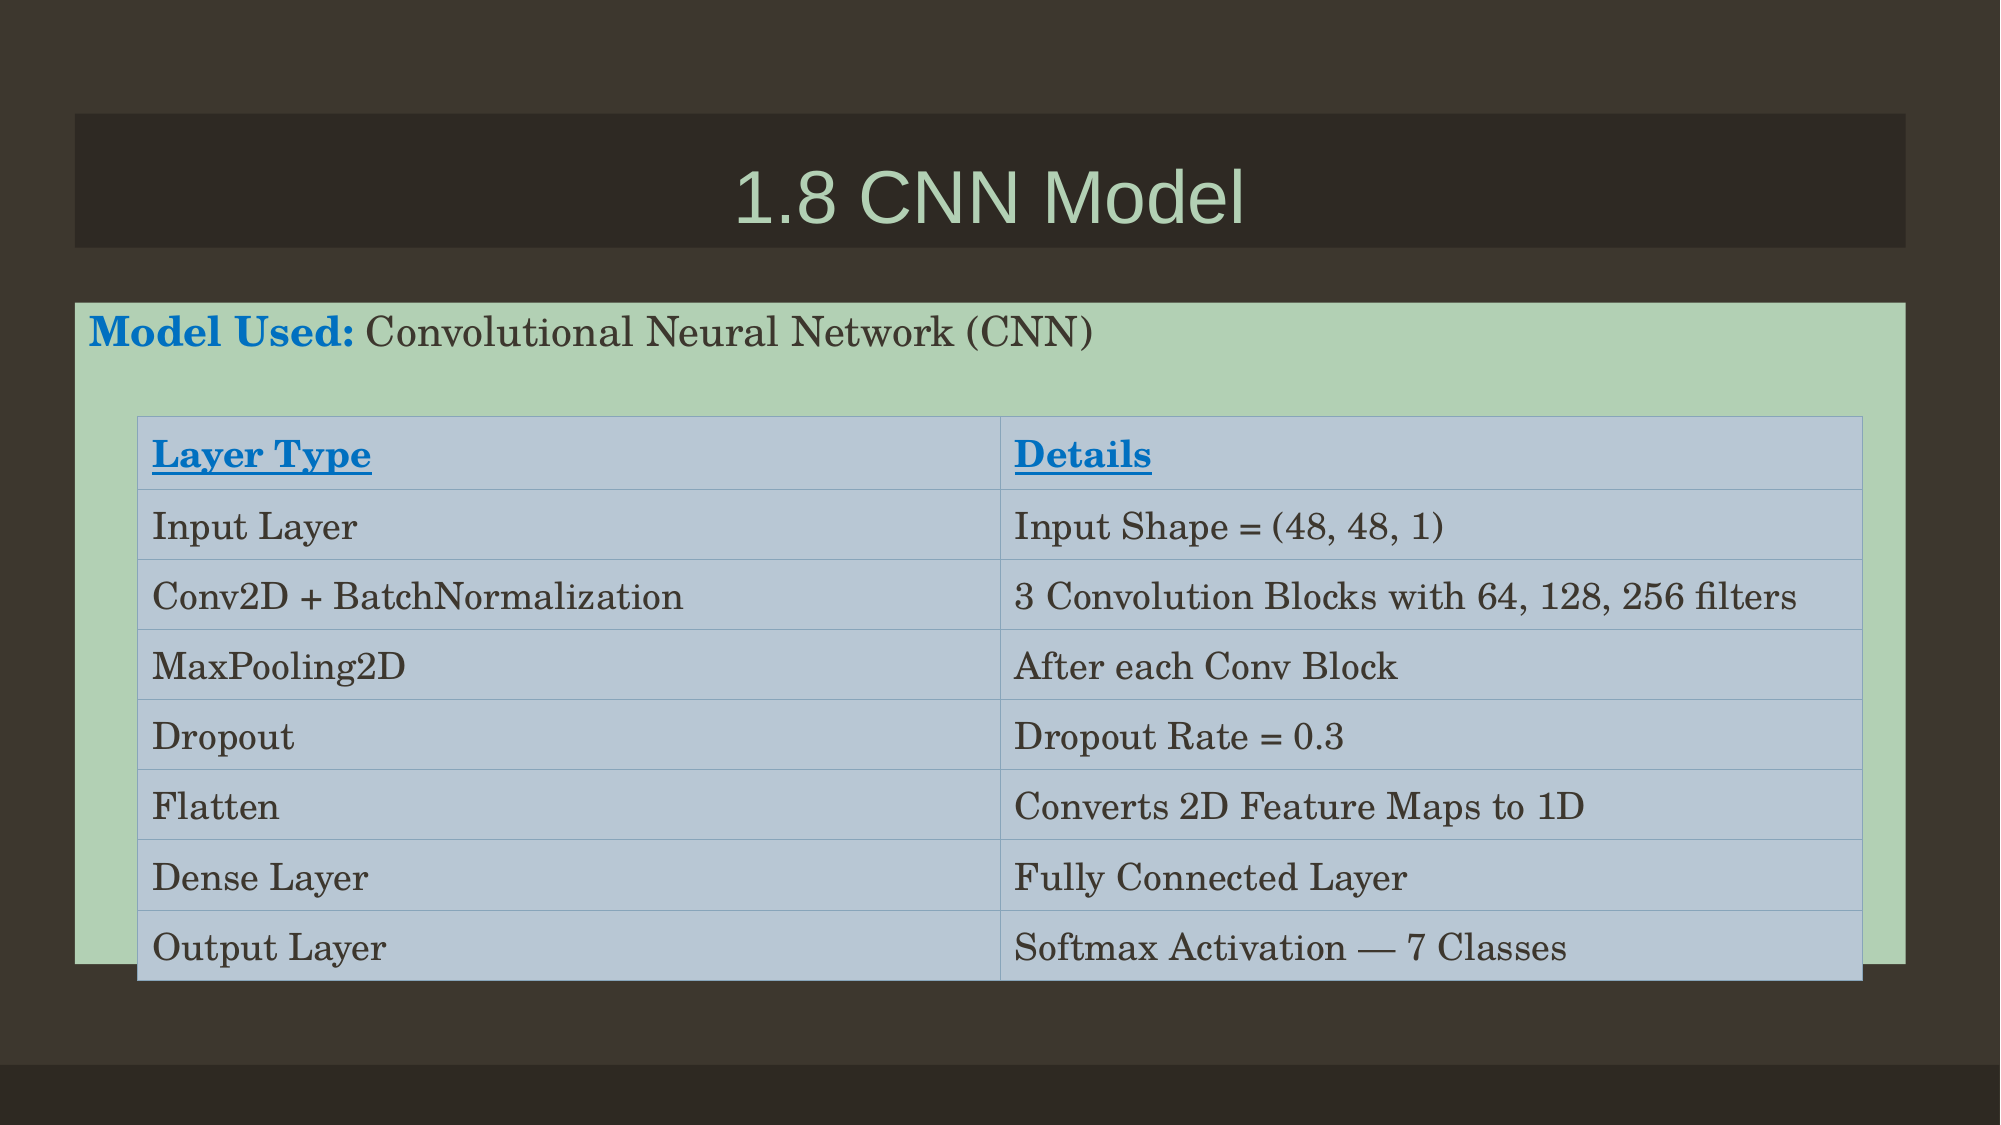

# 1.8 CNN Model
Model Used: Convolutional Neural Network (CNN)

| Layer Type | Details |
| --- | --- |
| Input Layer | Input Shape = (48, 48, 1) |
| Conv2D + BatchNormalization | 3 Convolution Blocks with 64, 128, 256 filters |
| MaxPooling2D | After each Conv Block |
| Dropout | Dropout Rate = 0.3 |
| Flatten | Converts 2D Feature Maps to 1D |
| Dense Layer | Fully Connected Layer |
| Output Layer | Softmax Activation — 7 Classes |